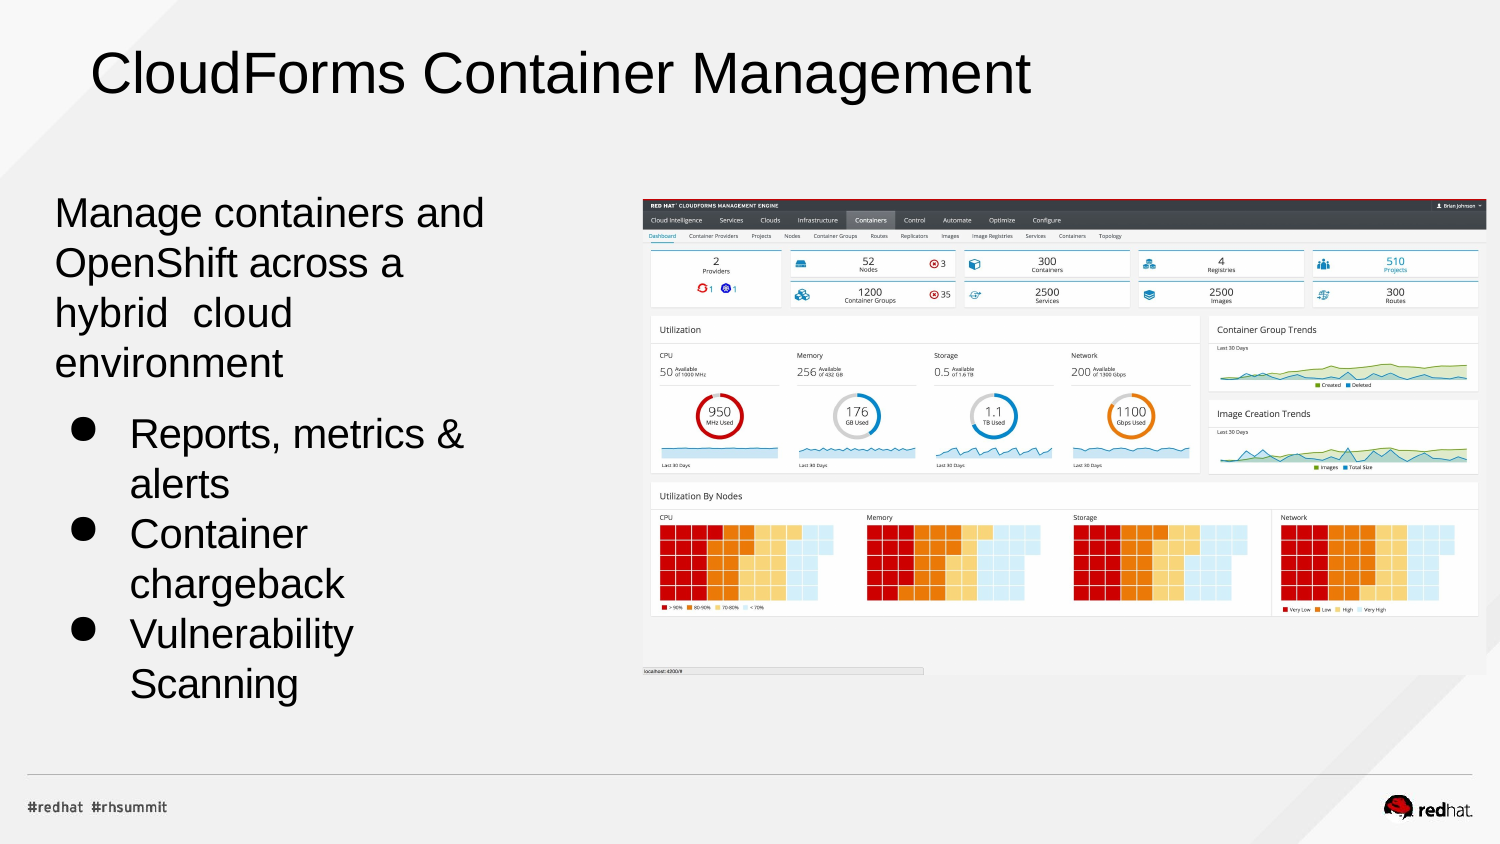

# CloudForms Container Management
Manage containers and  OpenShift across a hybrid  cloud environment
Reports, metrics & alerts
Container chargeback
Vulnerability Scanning